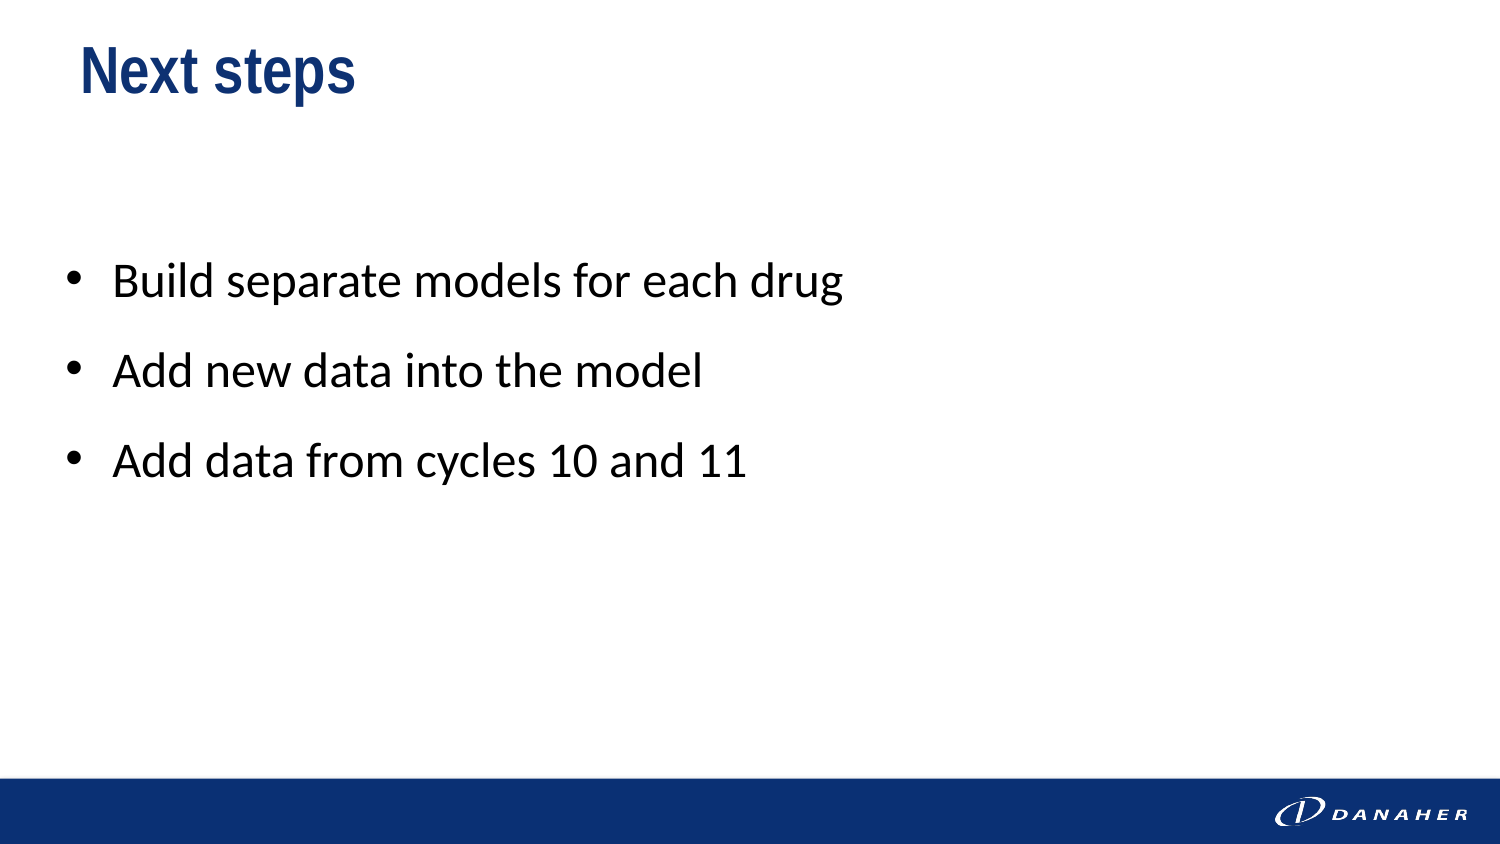

Next steps
Build separate models for each drug
Add new data into the model
Add data from cycles 10 and 11